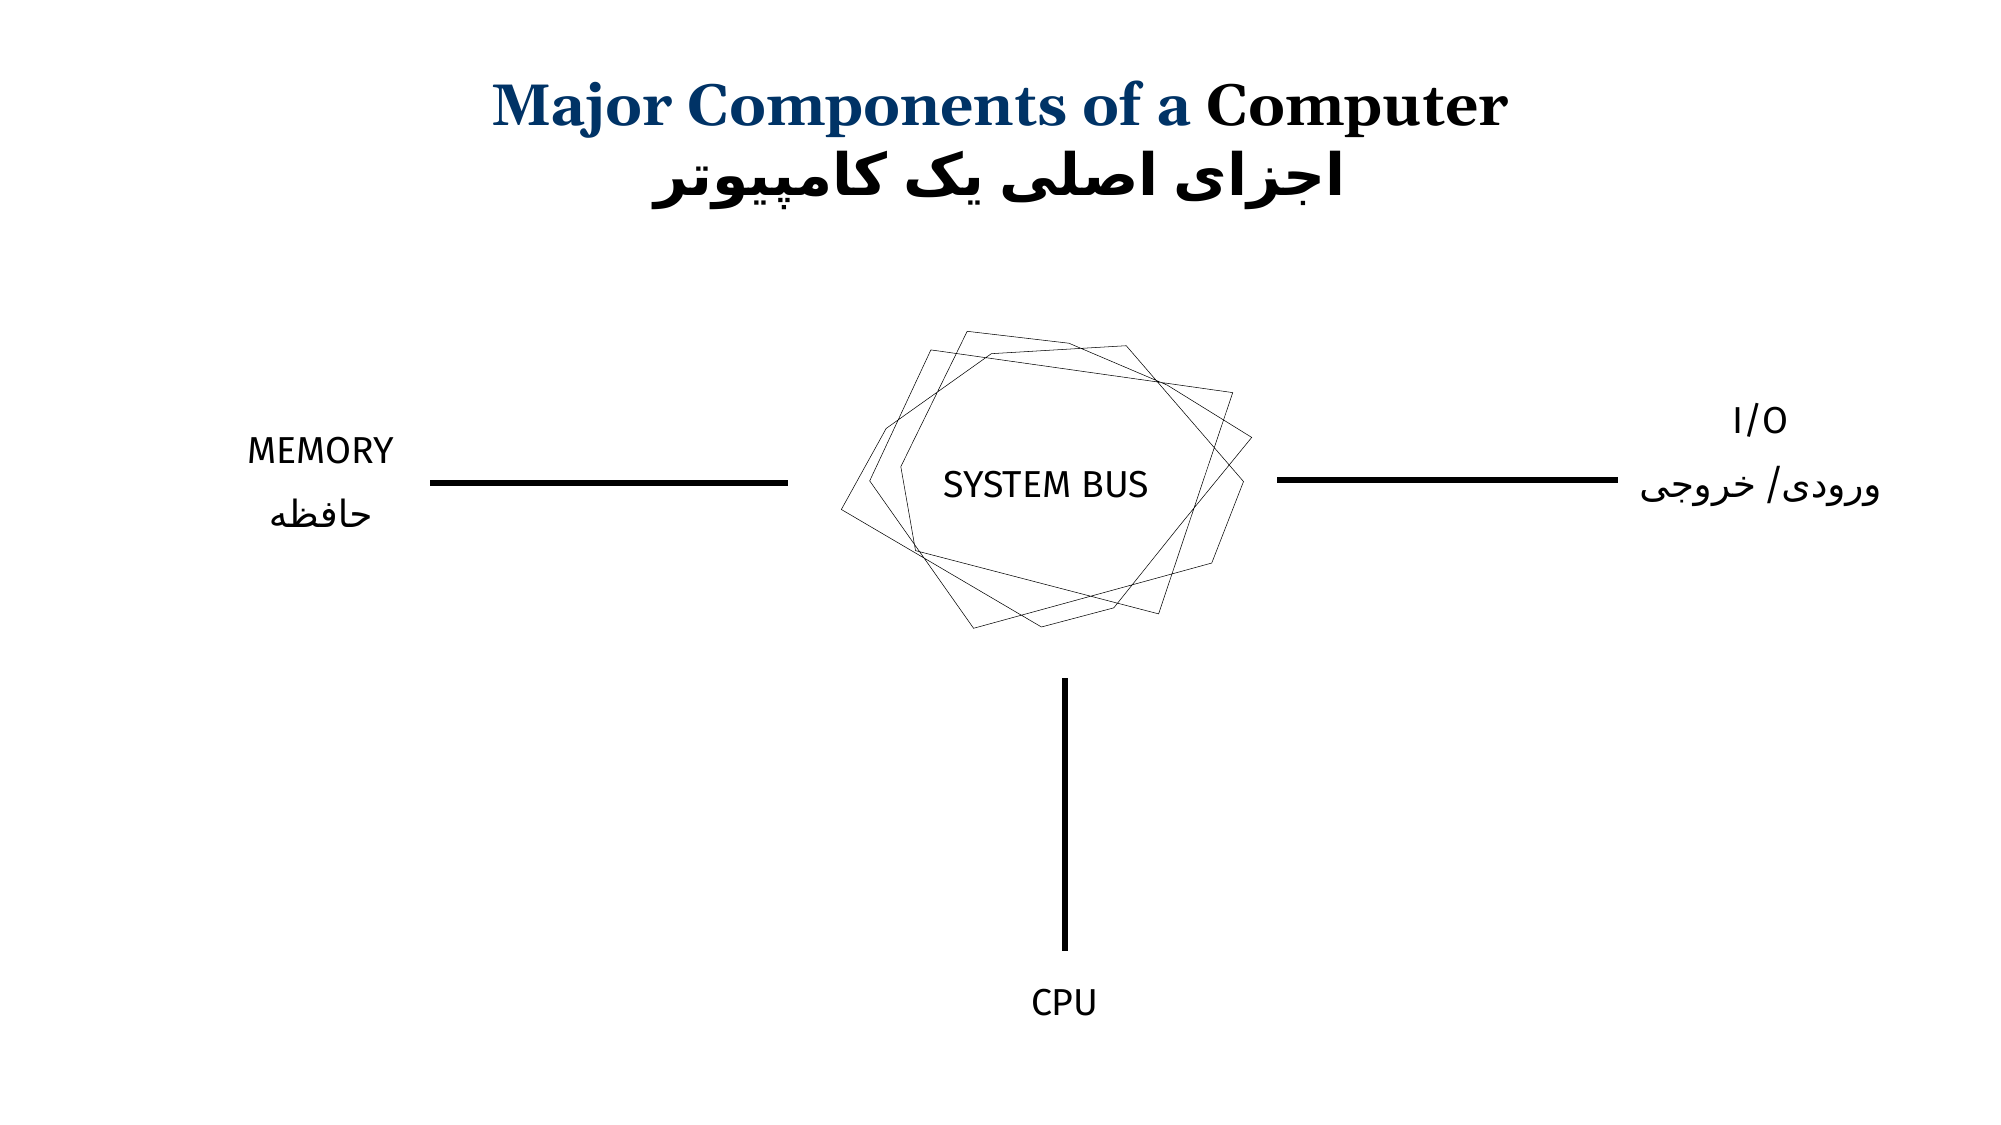

Major Components of a Computer
اجزای اصلی یک کامپیوتر

I/O
ورودی/ خروجی
MEMORY
حافظه
SYSTEM BUS
CPU